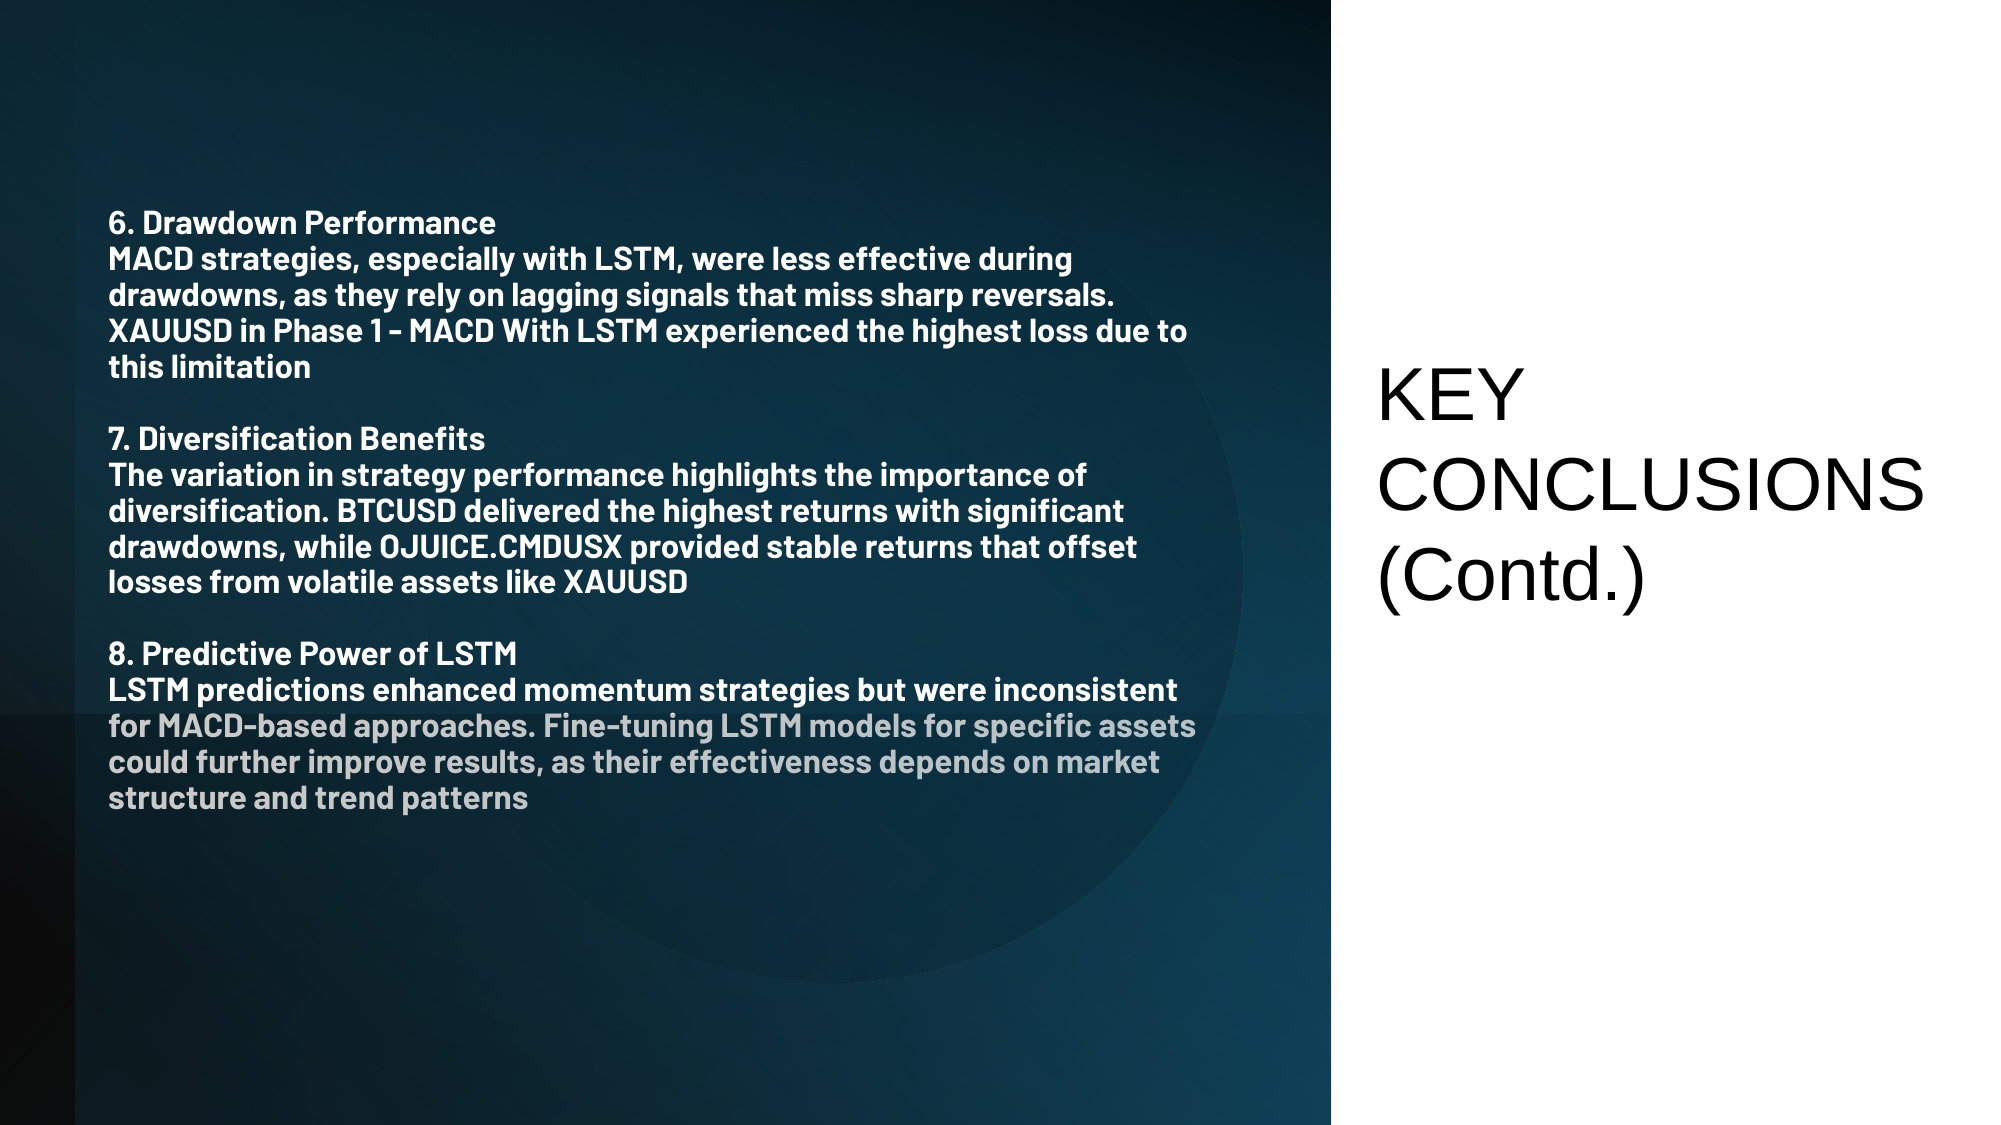

# 6. Drawdown Performance MACD strategies, especially with LSTM, were less effective during drawdowns, as they rely on lagging signals that miss sharp reversals. XAUUSD in Phase 1 - MACD With LSTM experienced the highest loss due to this limitation 7. Diversification Benefits The variation in strategy performance highlights the importance of diversification. BTCUSD delivered the highest returns with significant drawdowns, while OJUICE.CMDUSX provided stable returns that offset losses from volatile assets like XAUUSD 8. Predictive Power of LSTM LSTM predictions enhanced momentum strategies but were inconsistent for MACD-based approaches. Fine-tuning LSTM models for specific assets could further improve results, as their effectiveness depends on market structure and trend patterns

KEY CONCLUSIONS (Contd.)